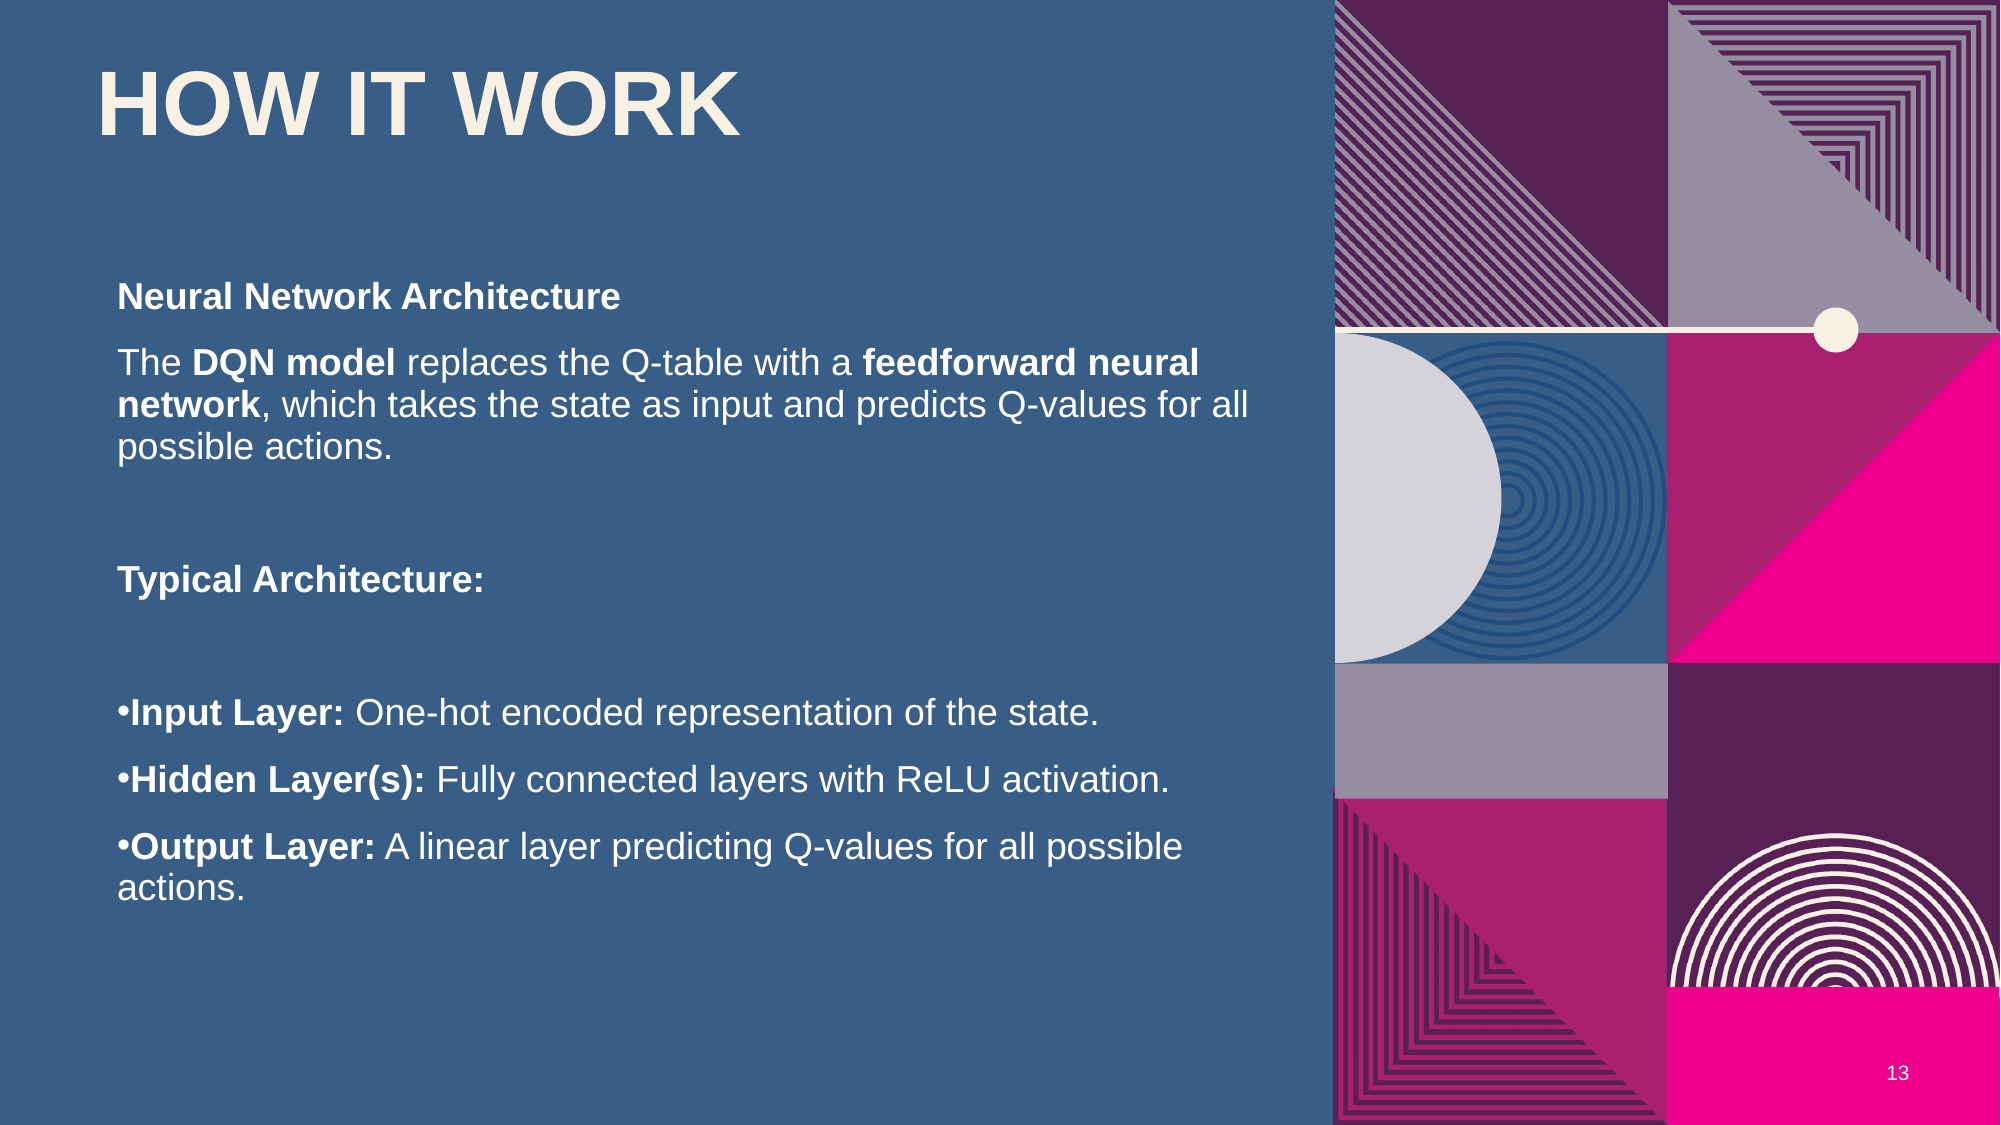

# How it work
Neural Network Architecture
The DQN model replaces the Q-table with a feedforward neural network, which takes the state as input and predicts Q-values for all possible actions.

Typical Architecture:

Input Layer: One-hot encoded representation of the state.
Hidden Layer(s): Fully connected layers with ReLU activation.
Output Layer: A linear layer predicting Q-values for all possible actions.

13